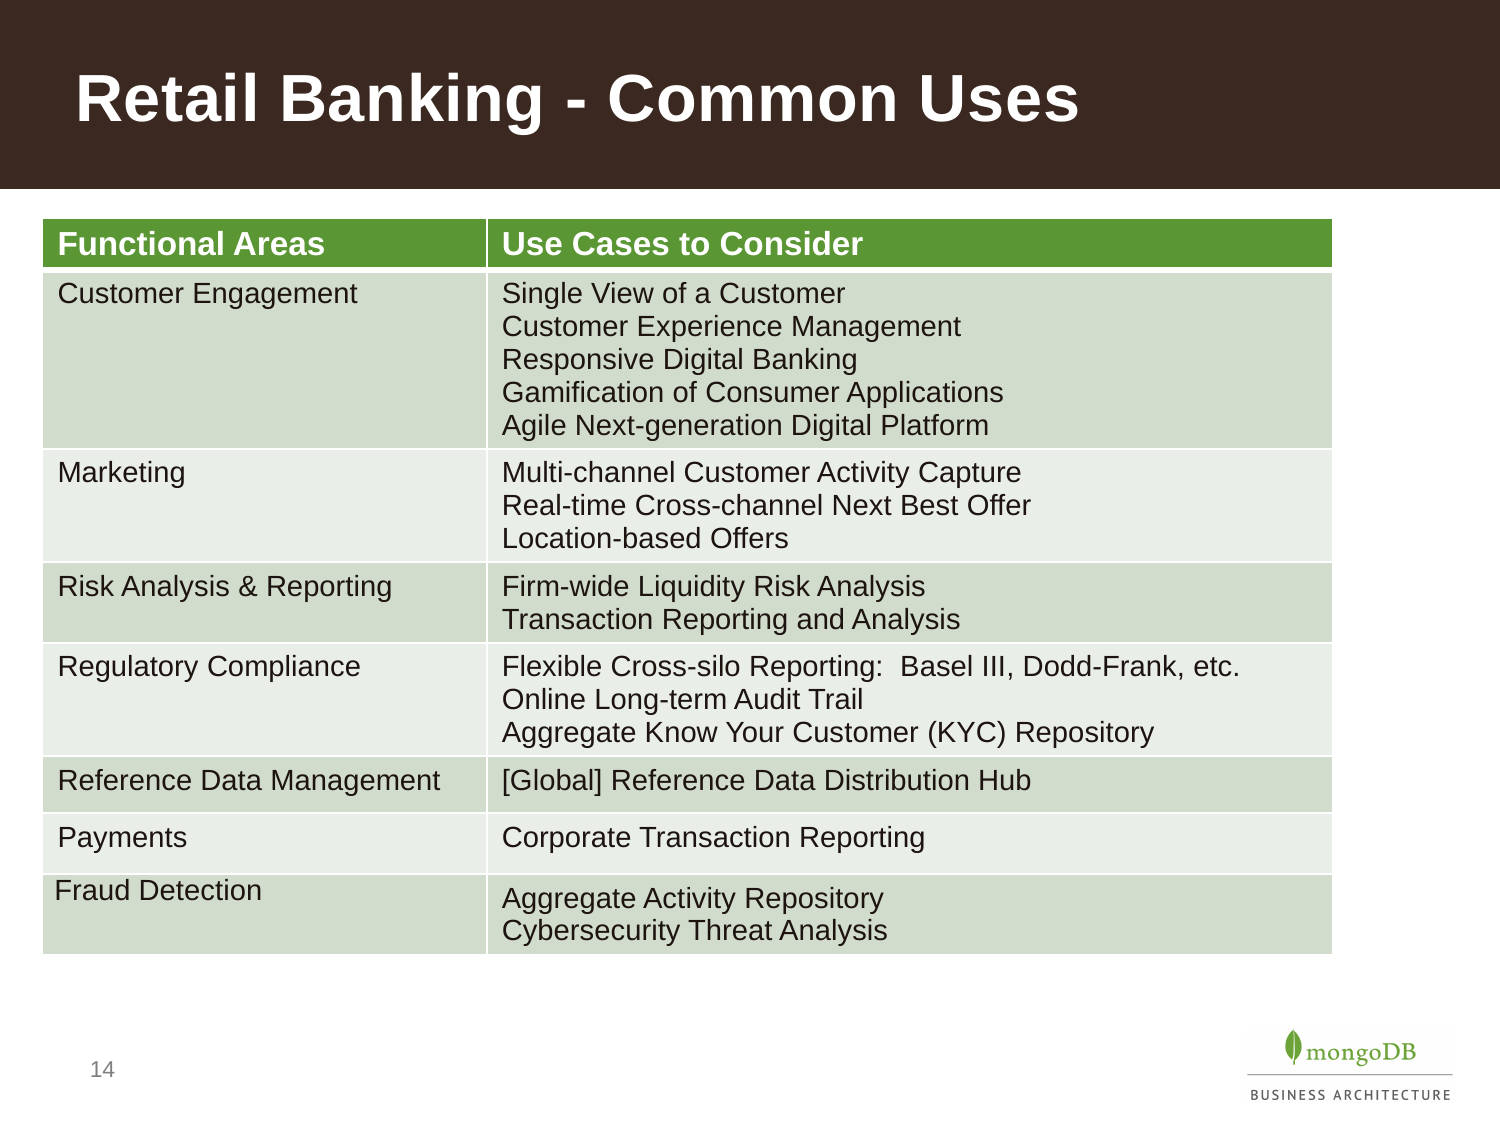

# Retail Banking - Common Uses
| Functional Areas | Use Cases to Consider |
| --- | --- |
| Customer Engagement | Single View of a Customer Customer Experience Management Responsive Digital Banking Gamification of Consumer Applications Agile Next-generation Digital Platform |
| Marketing | Multi-channel Customer Activity Capture Real-time Cross-channel Next Best Offer Location-based Offers |
| Risk Analysis & Reporting | Firm-wide Liquidity Risk Analysis Transaction Reporting and Analysis |
| Regulatory Compliance | Flexible Cross-silo Reporting: Basel III, Dodd-Frank, etc. Online Long-term Audit Trail Aggregate Know Your Customer (KYC) Repository |
| Reference Data Management | [Global] Reference Data Distribution Hub |
| Payments | Corporate Transaction Reporting |
| Fraud Detection | Aggregate Activity Repository Cybersecurity Threat Analysis |